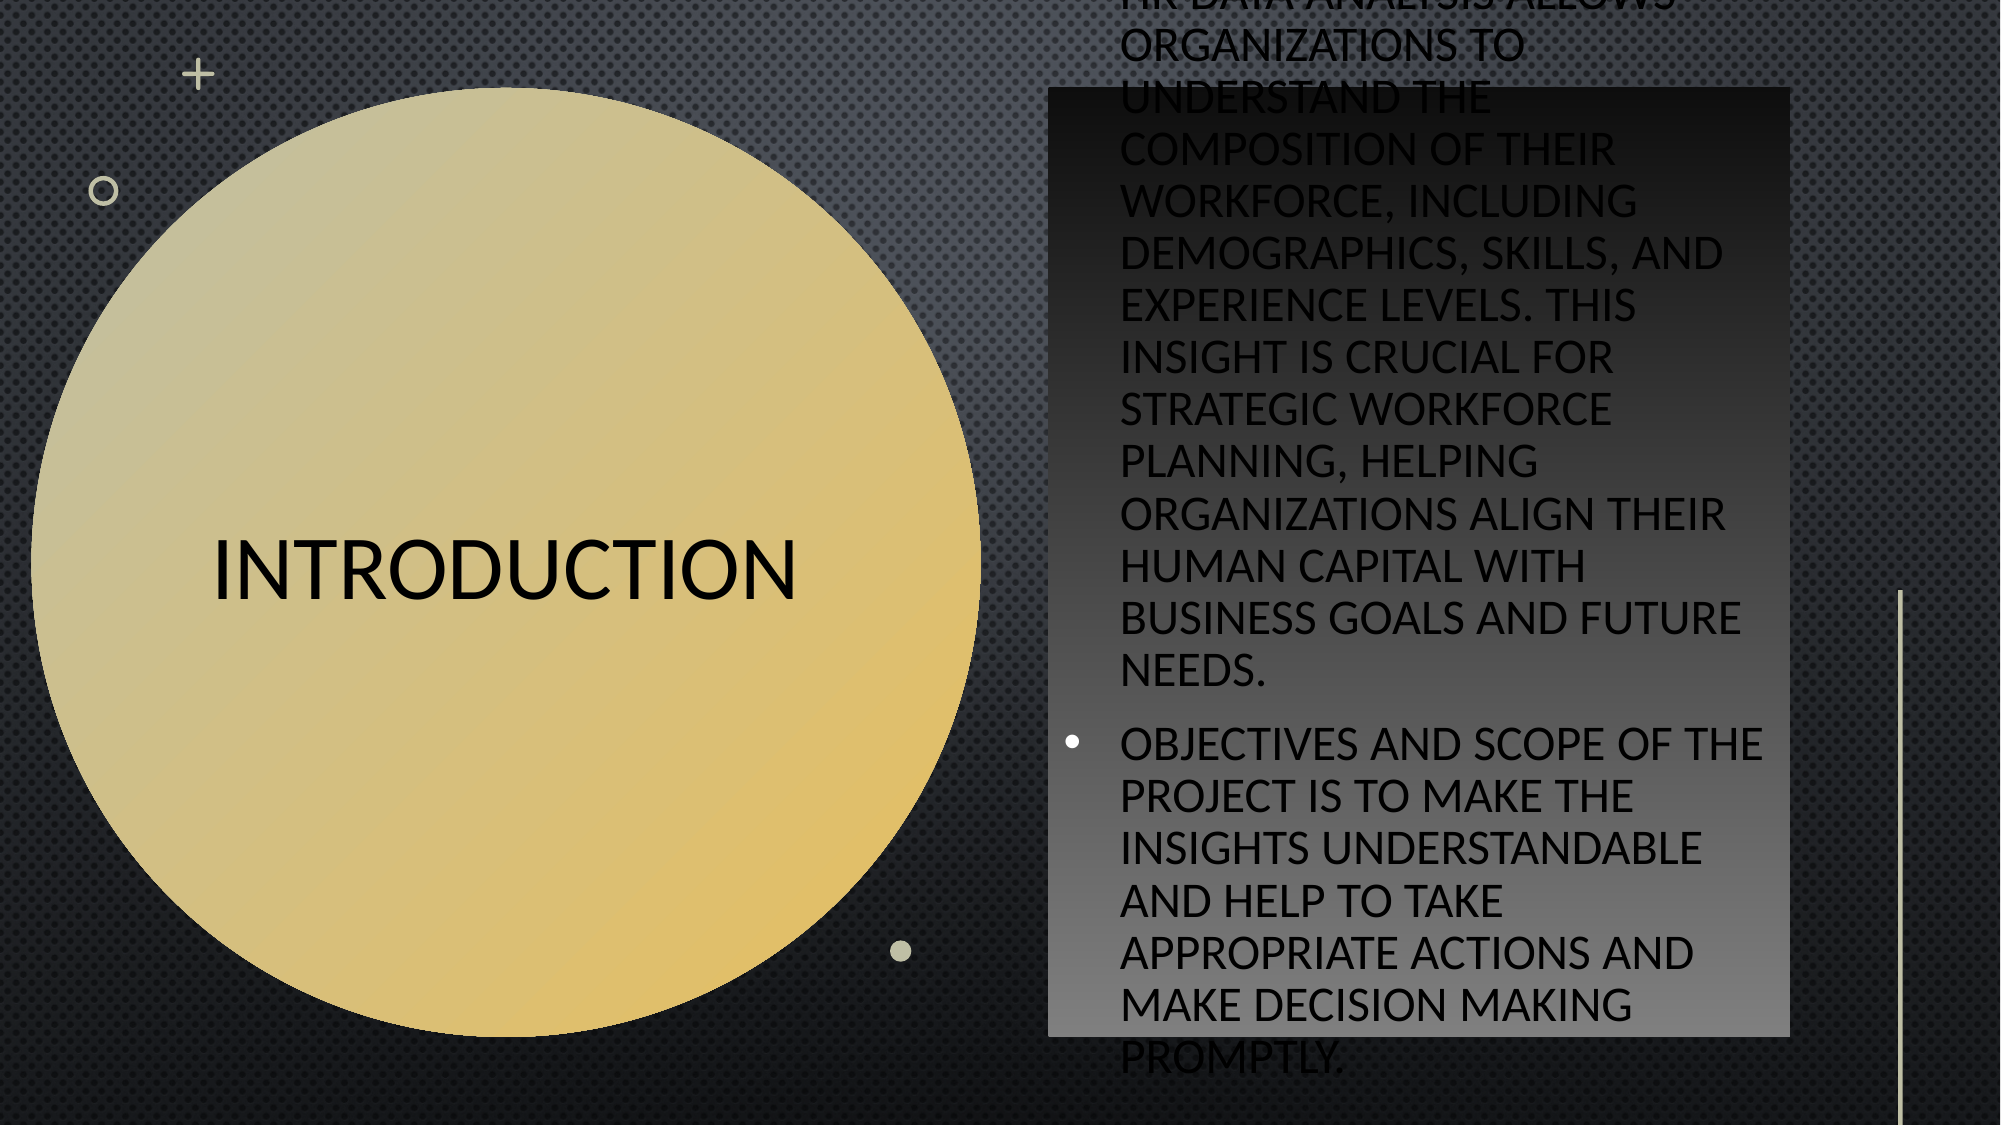

HR data analysis allows organizations to understand the composition of their workforce, including demographics, skills, and experience levels. This insight is crucial for strategic workforce planning, helping organizations align their human capital with business goals and future needs.
Objectives and scope of the project is to make the insights understandable and help to take appropriate actions and make decision making promptly.

# Introduction
4